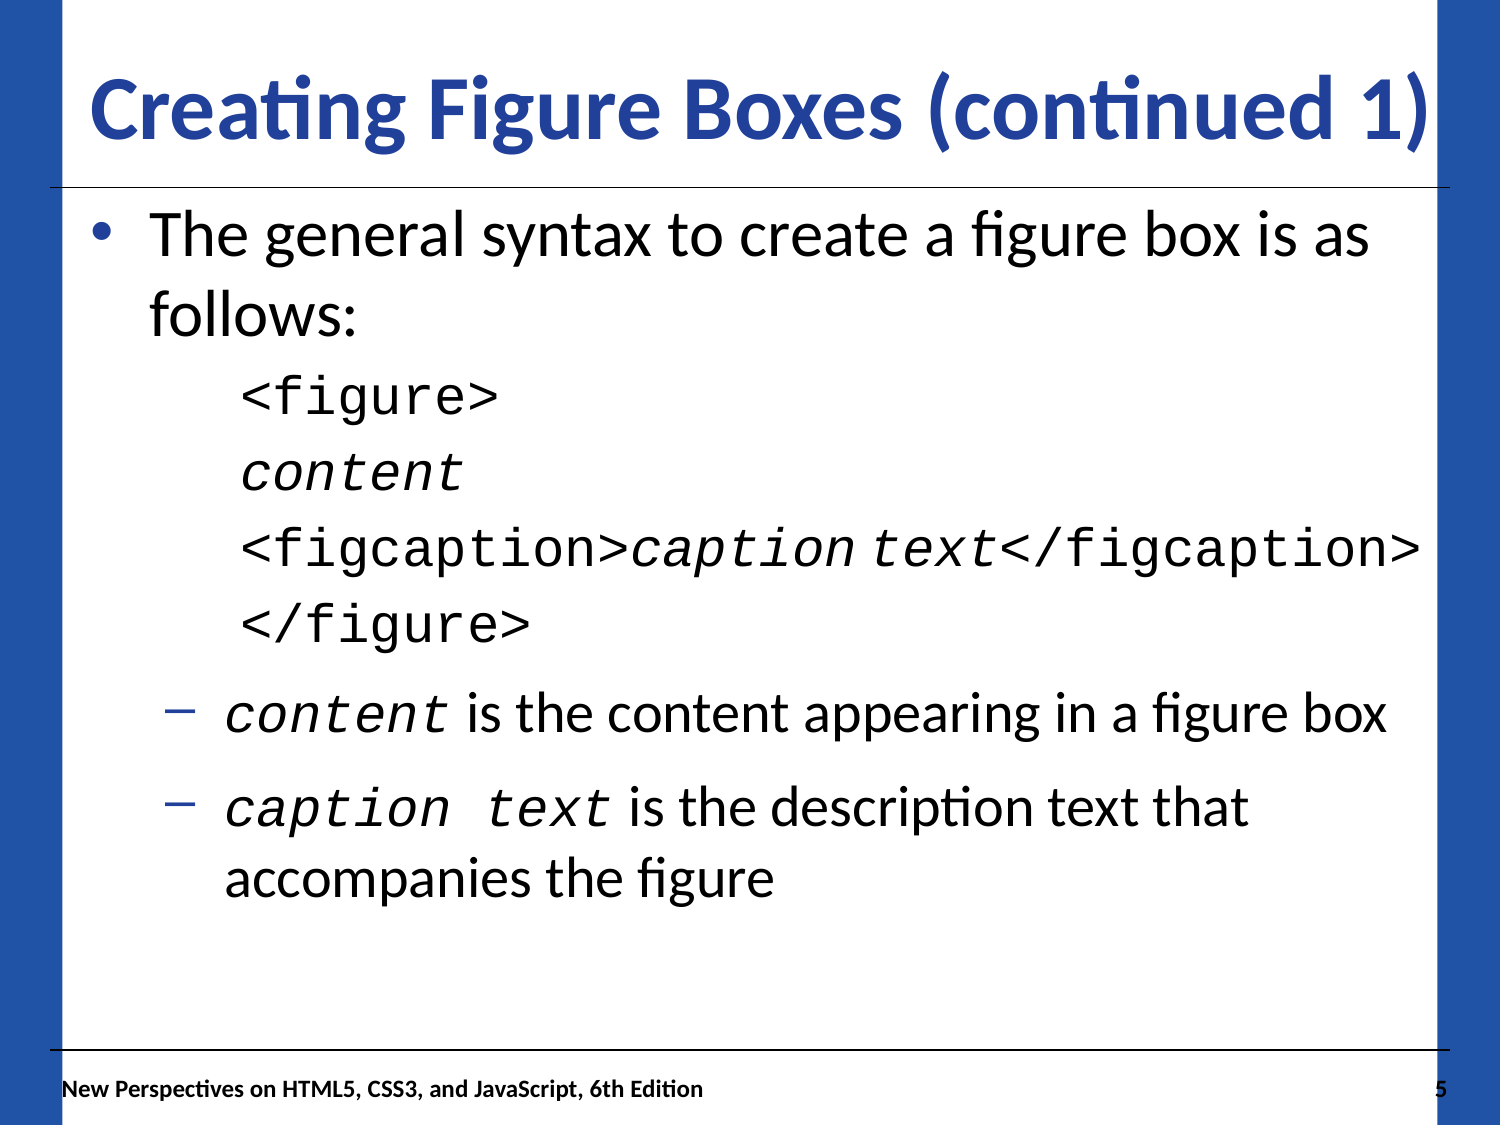

# Creating Figure Boxes (continued 1)
The general syntax to create a figure box is as follows:
<figure>
content
<figcaption>caption text</figcaption>
</figure>
content is the content appearing in a figure box
caption text is the description text that accompanies the figure
New Perspectives on HTML5, CSS3, and JavaScript, 6th Edition
5